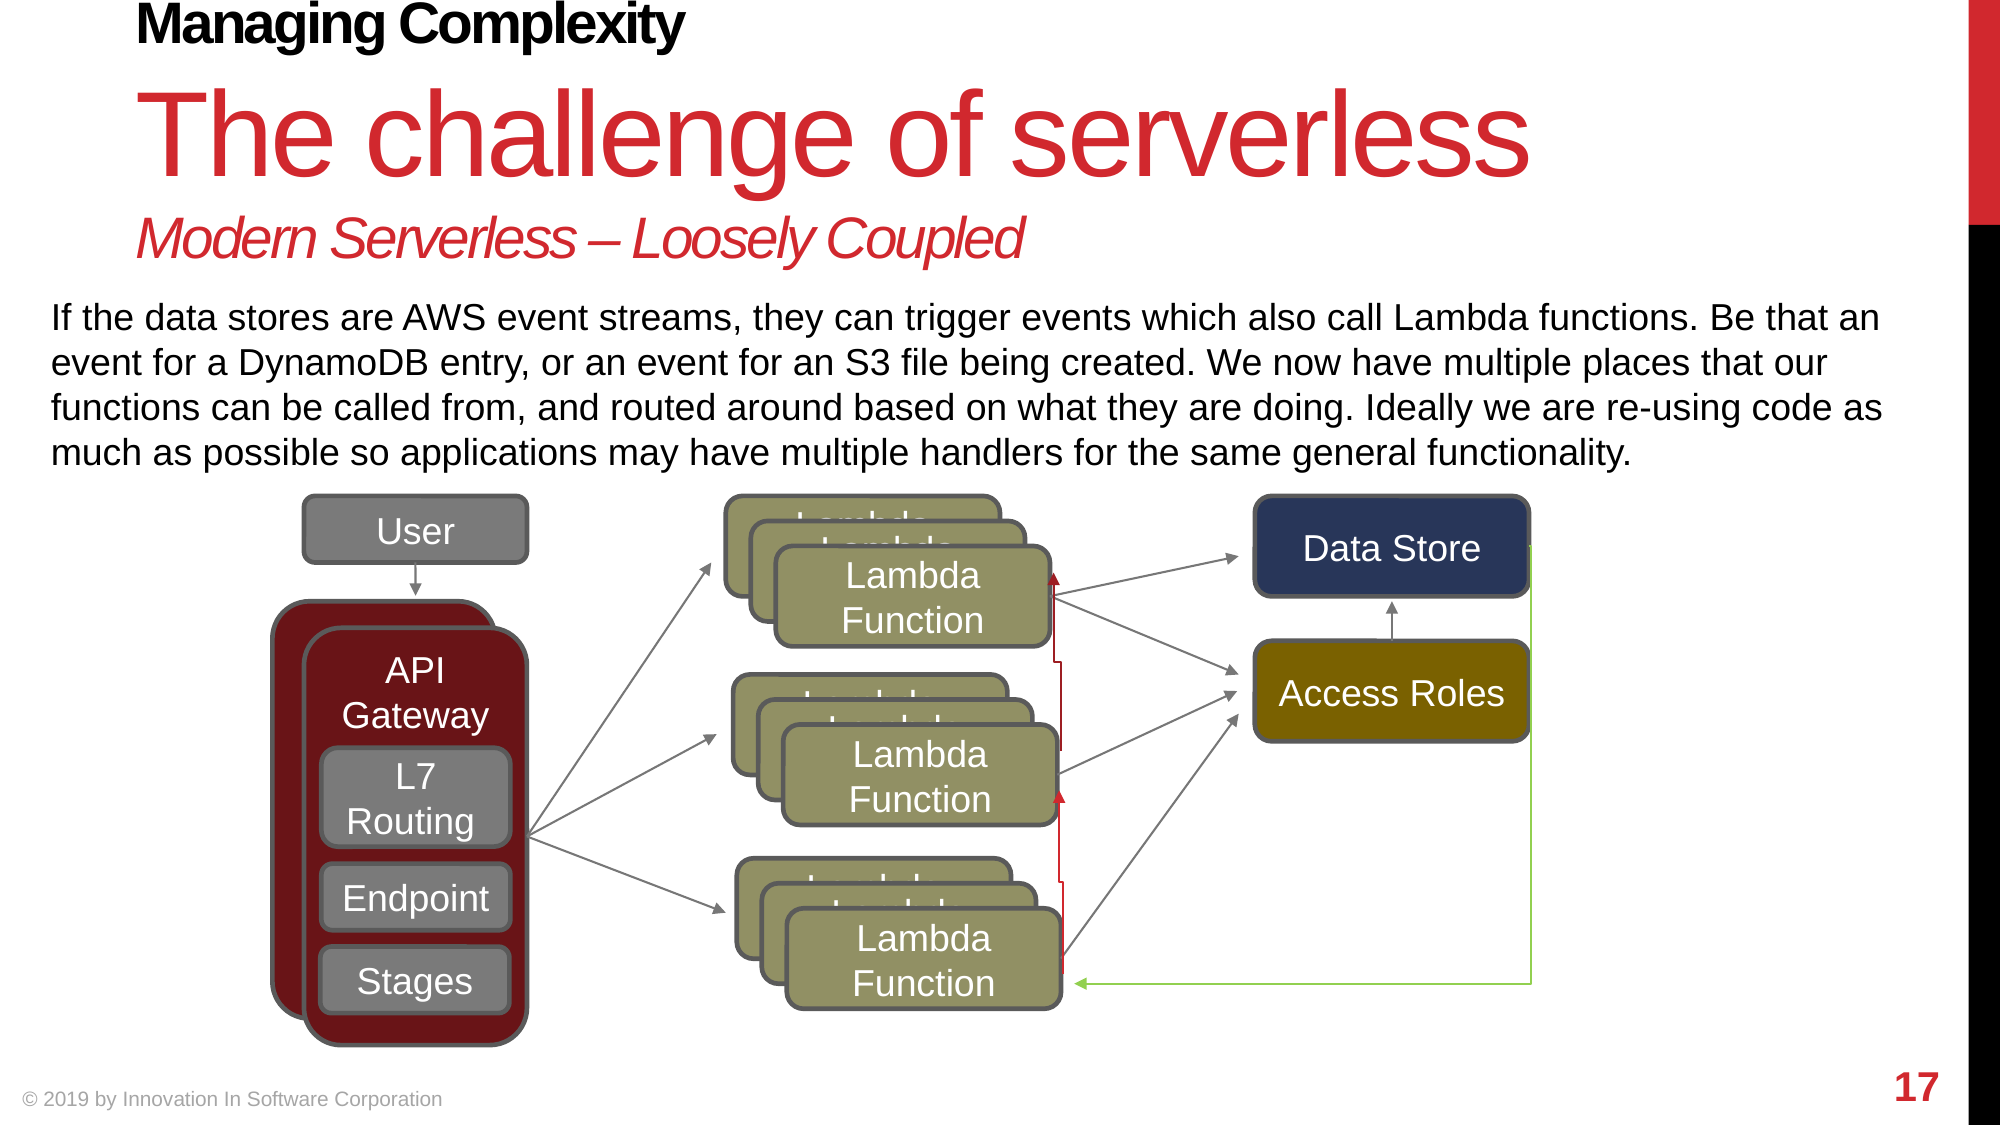

Managing Complexity
The challenge of serverless
Modern Serverless – Loosely Coupled
If the data stores are AWS event streams, they can trigger events which also call Lambda functions. Be that an event for a DynamoDB entry, or an event for an S3 file being created. We now have multiple places that our functions can be called from, and routed around based on what they are doing. Ideally we are re-using code as much as possible so applications may have multiple handlers for the same general functionality.
User
Lambda Function
Data Store
Lambda Function
Lambda Function
API Gateway
API Gateway
Access Roles
Lambda Function
Lambda Function
Lambda Function
L7 Routing
Lambda Function
Endpoint
Lambda Function
Lambda Function
Stages
17
© 2019 by Innovation In Software Corporation